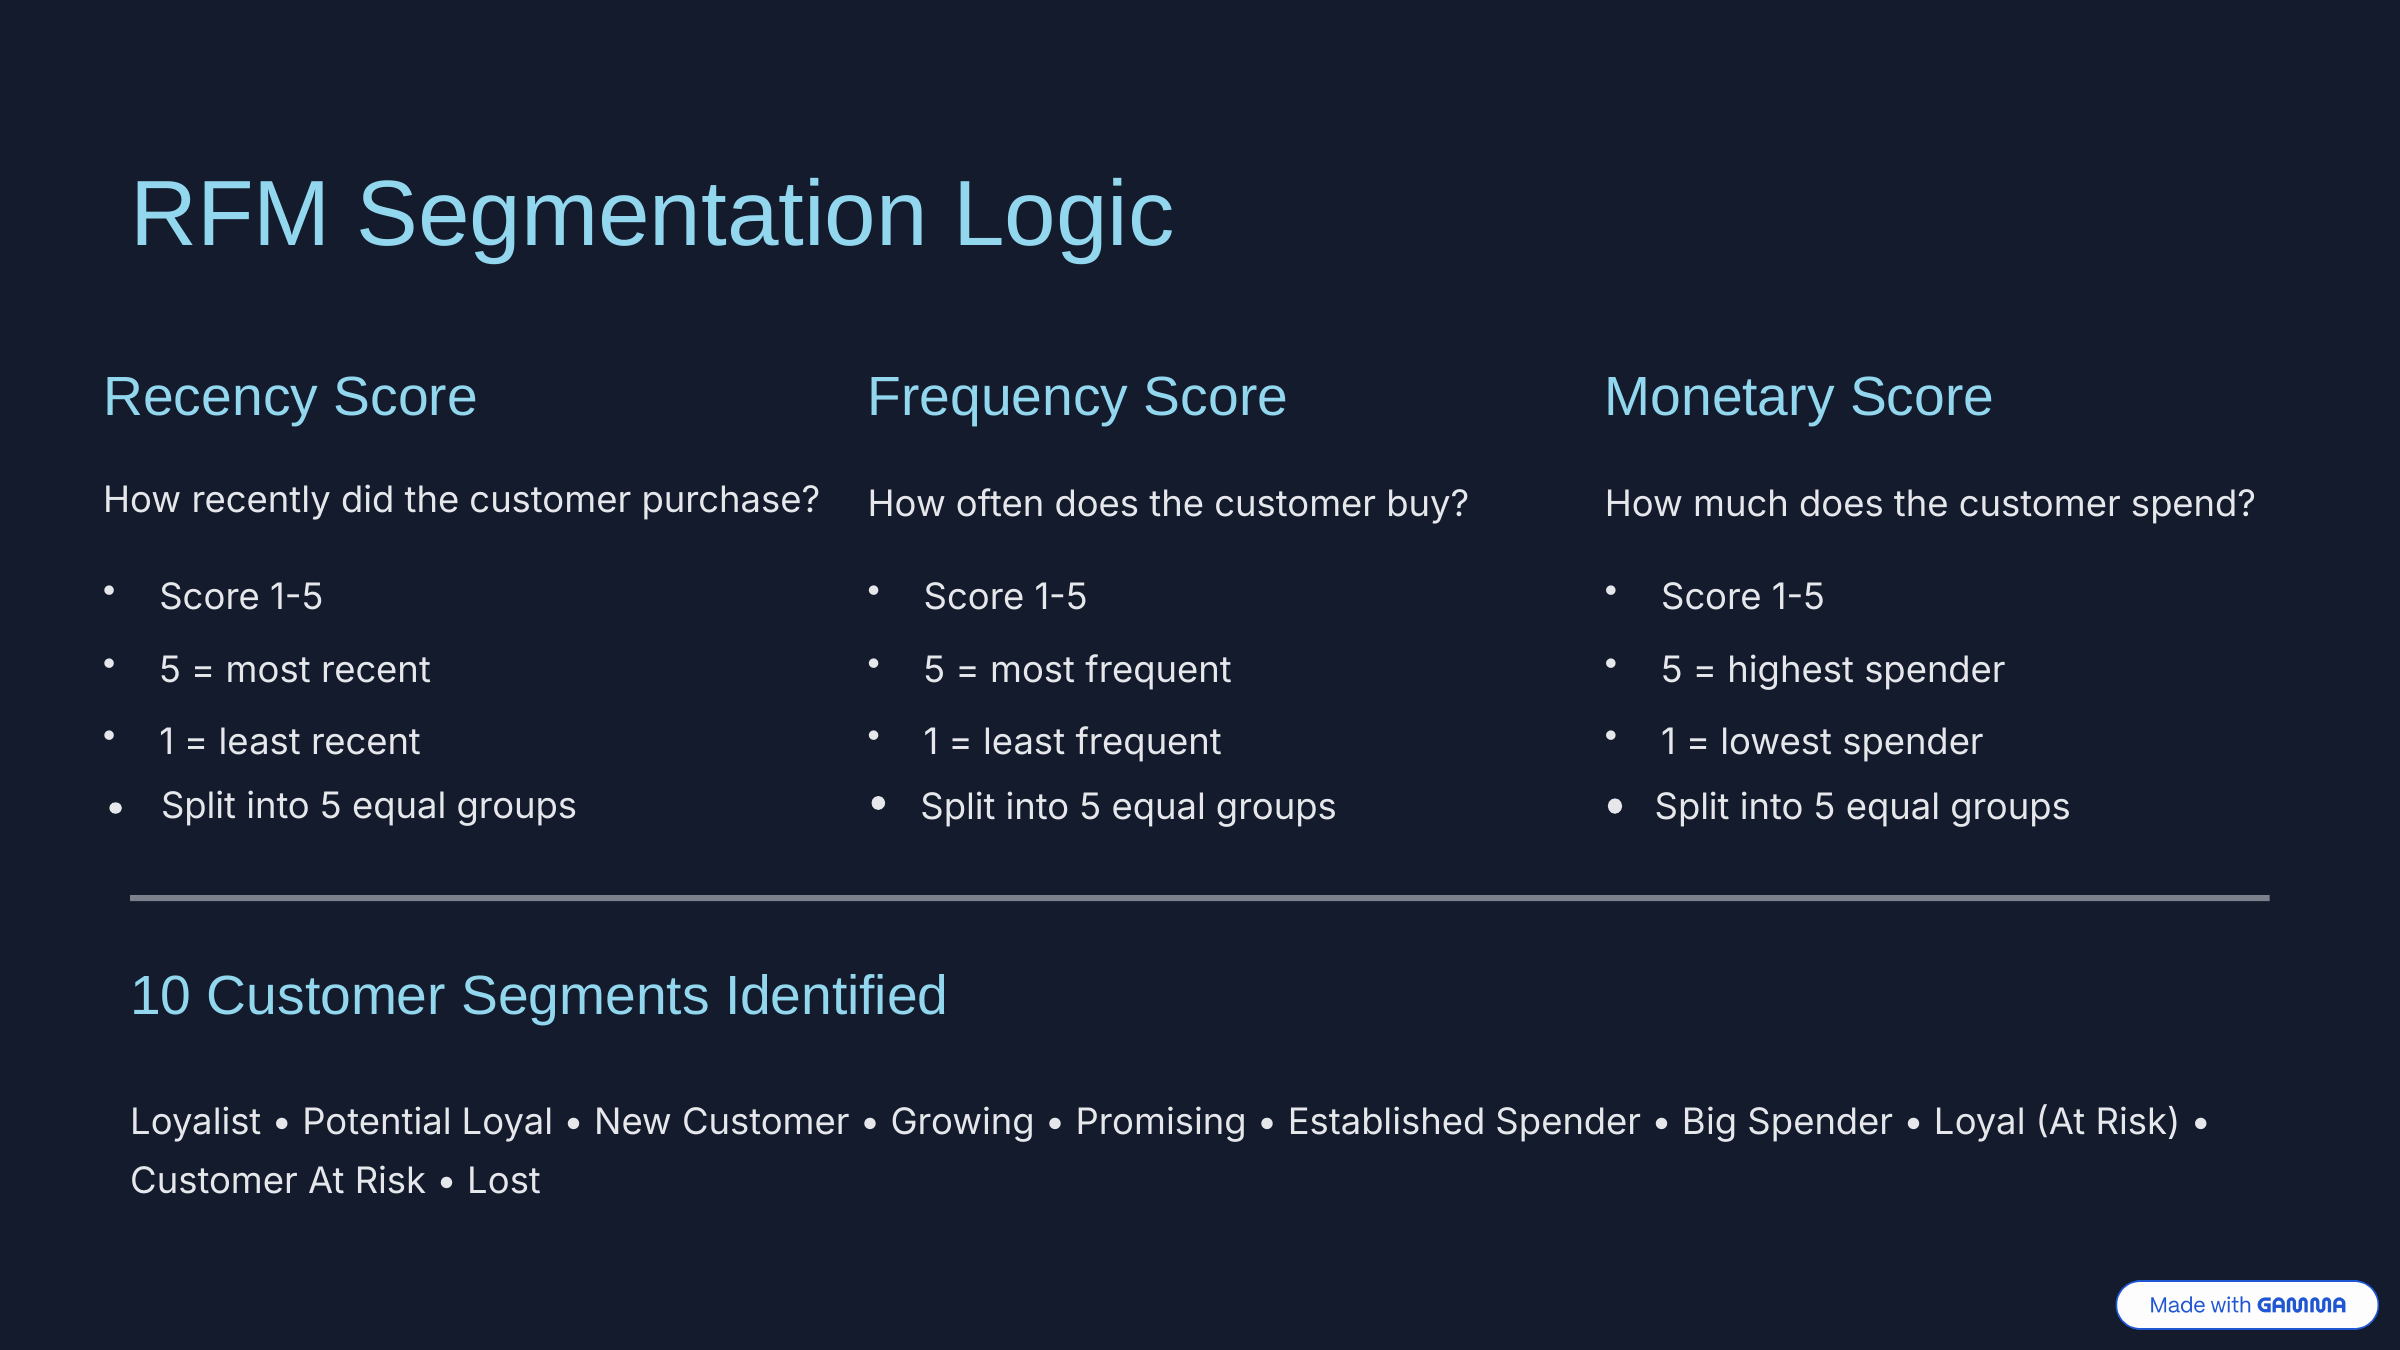

RFM Segmentation Logic
Recency Score
Frequency Score
Monetary Score
How recently did the customer purchase?
How often does the customer buy?
How much does the customer spend?
Score 1-5
Score 1-5
Score 1-5
5 = most recent
5 = most frequent
5 = highest spender
1 = least recent
1 = least frequent
1 = lowest spender
 Split into 5 equal groups

   Split into 5 equal groups
 Split into 5 equal groups

10 Customer Segments Identified
Loyalist • Potential Loyal • New Customer • Growing • Promising • Established Spender • Big Spender • Loyal (At Risk) • Customer At Risk • Lost